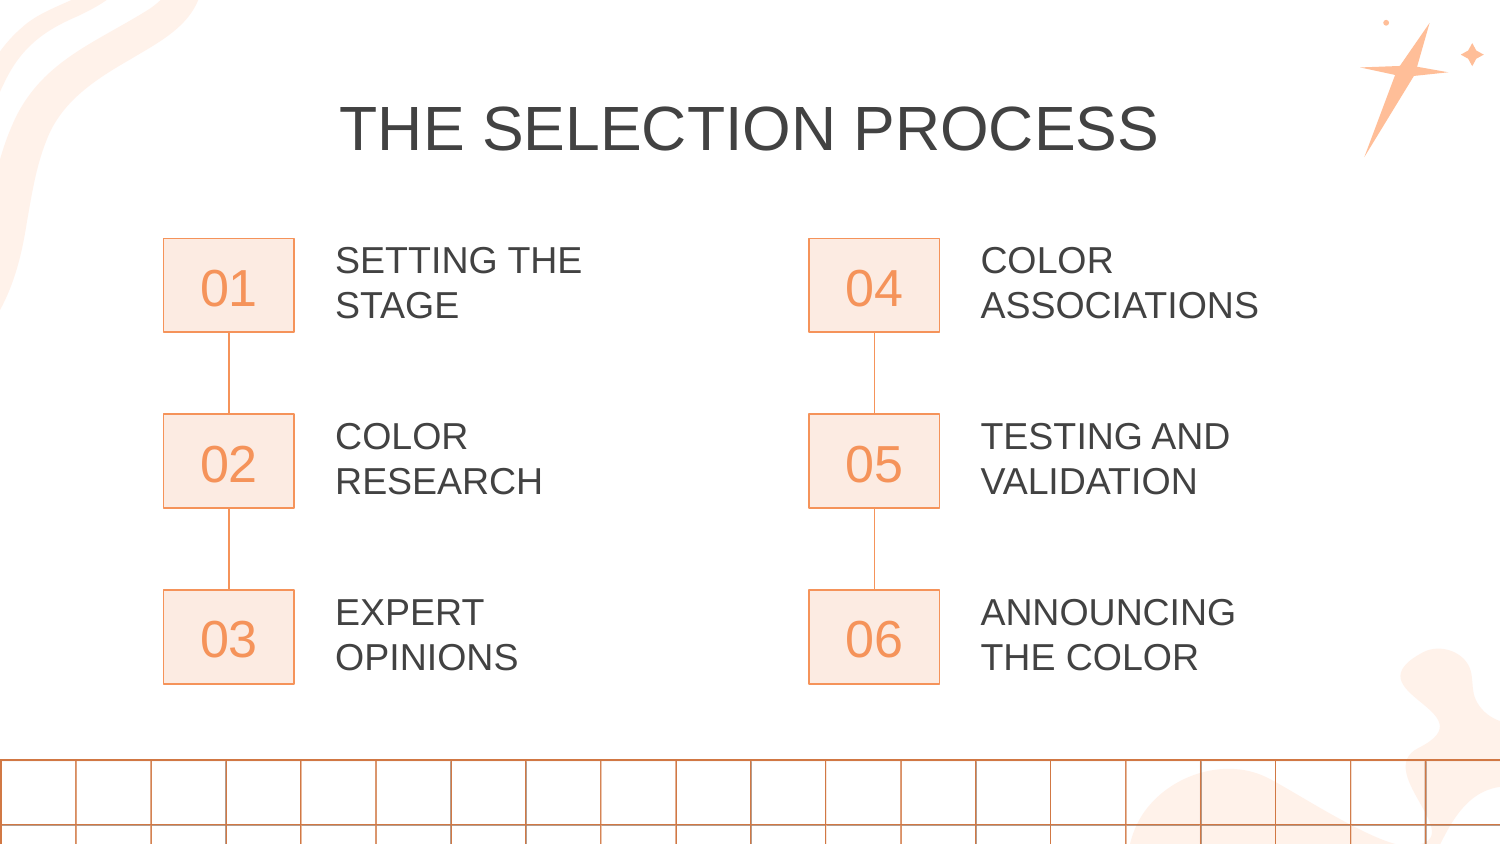

# THE SELECTION PROCESS
SETTING THE STAGE
COLOR ASSOCIATIONS
01
04
COLOR RESEARCH
TESTING AND VALIDATION
02
05
EXPERT OPINIONS
ANNOUNCING THE COLOR
03
06